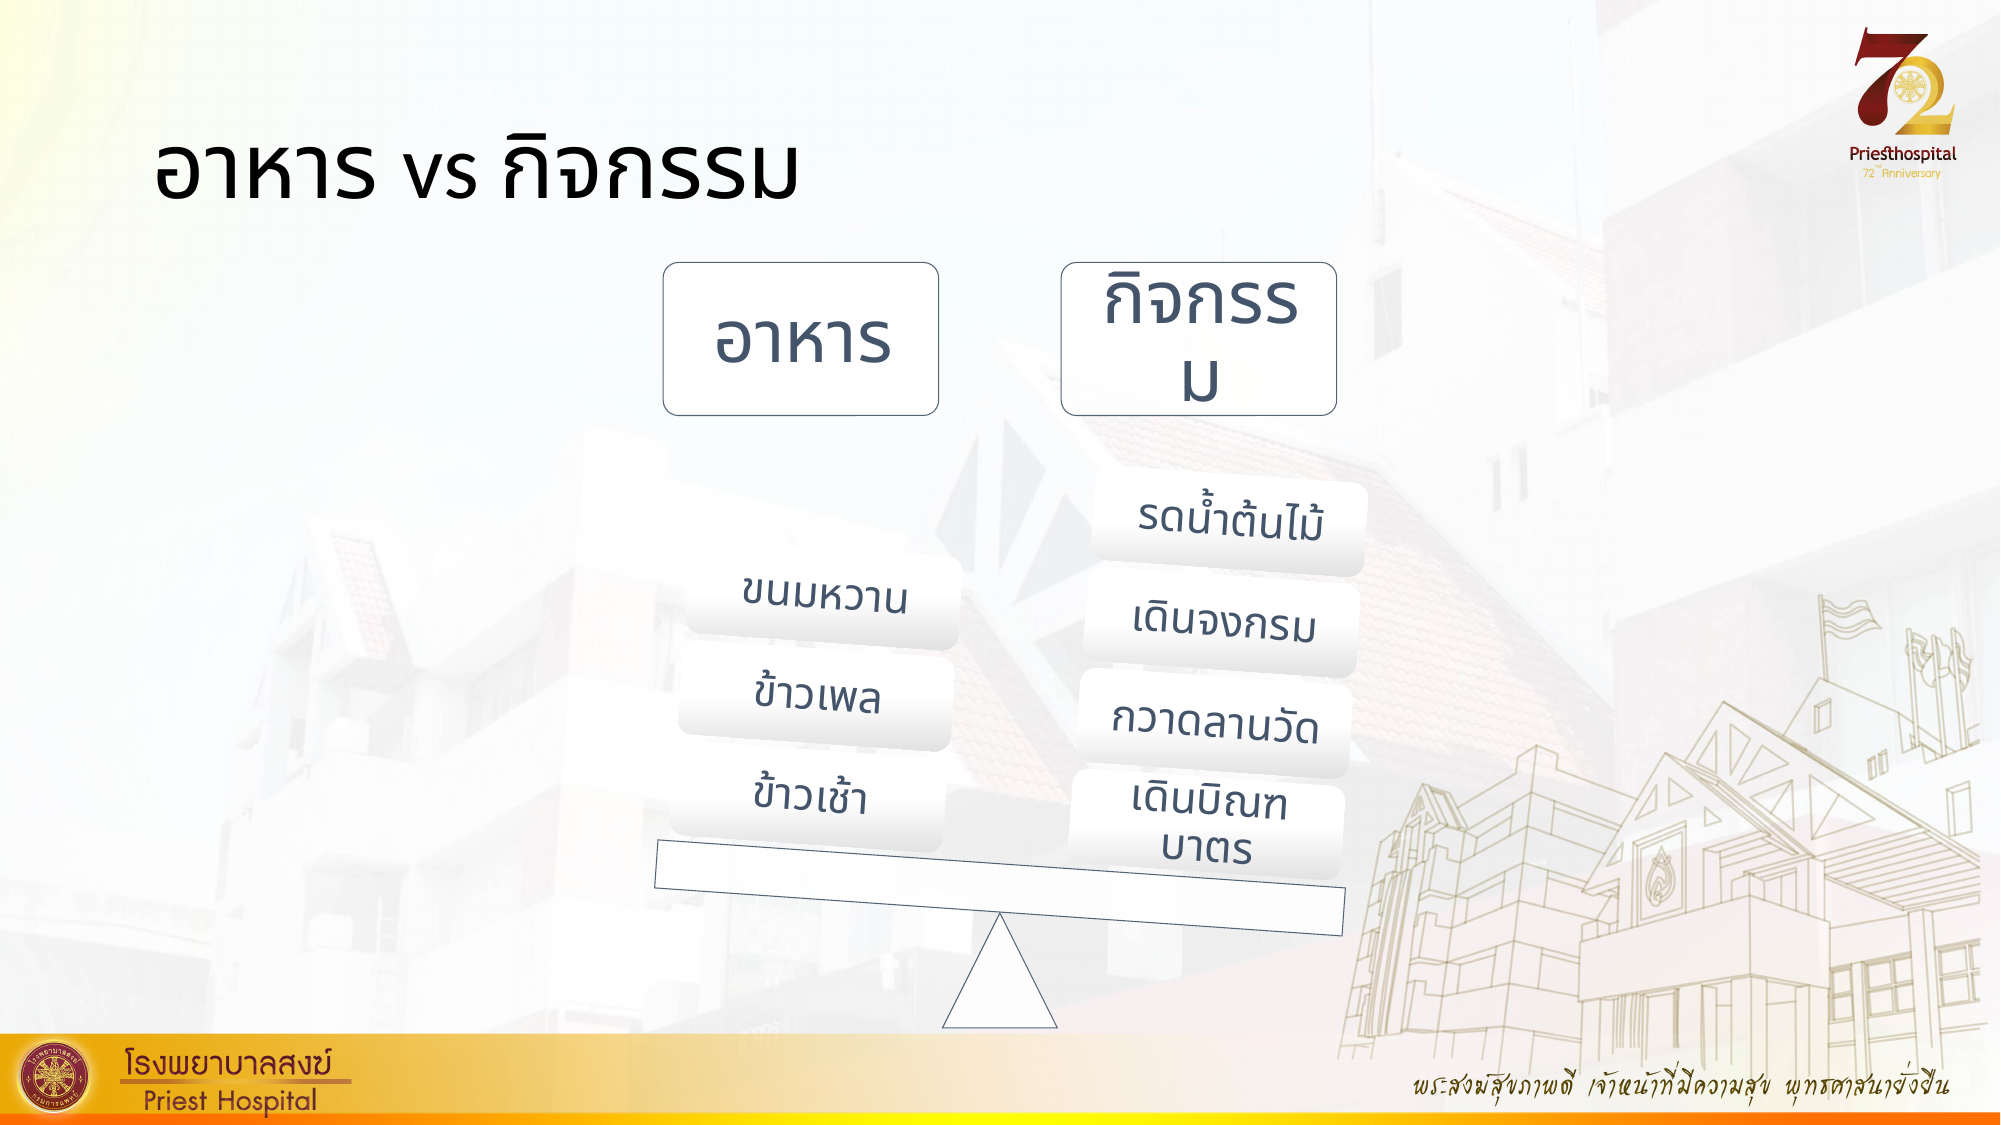

# อาหาร vs กิจกรรม
อาหาร
กิจกรรม
เดินบิณฑบาตร
กวาดลานวัด
เดินจงกรม
รดน้ำต้นไม้
ข้าวเช้า
ข้าวเพล
ขนมหวาน